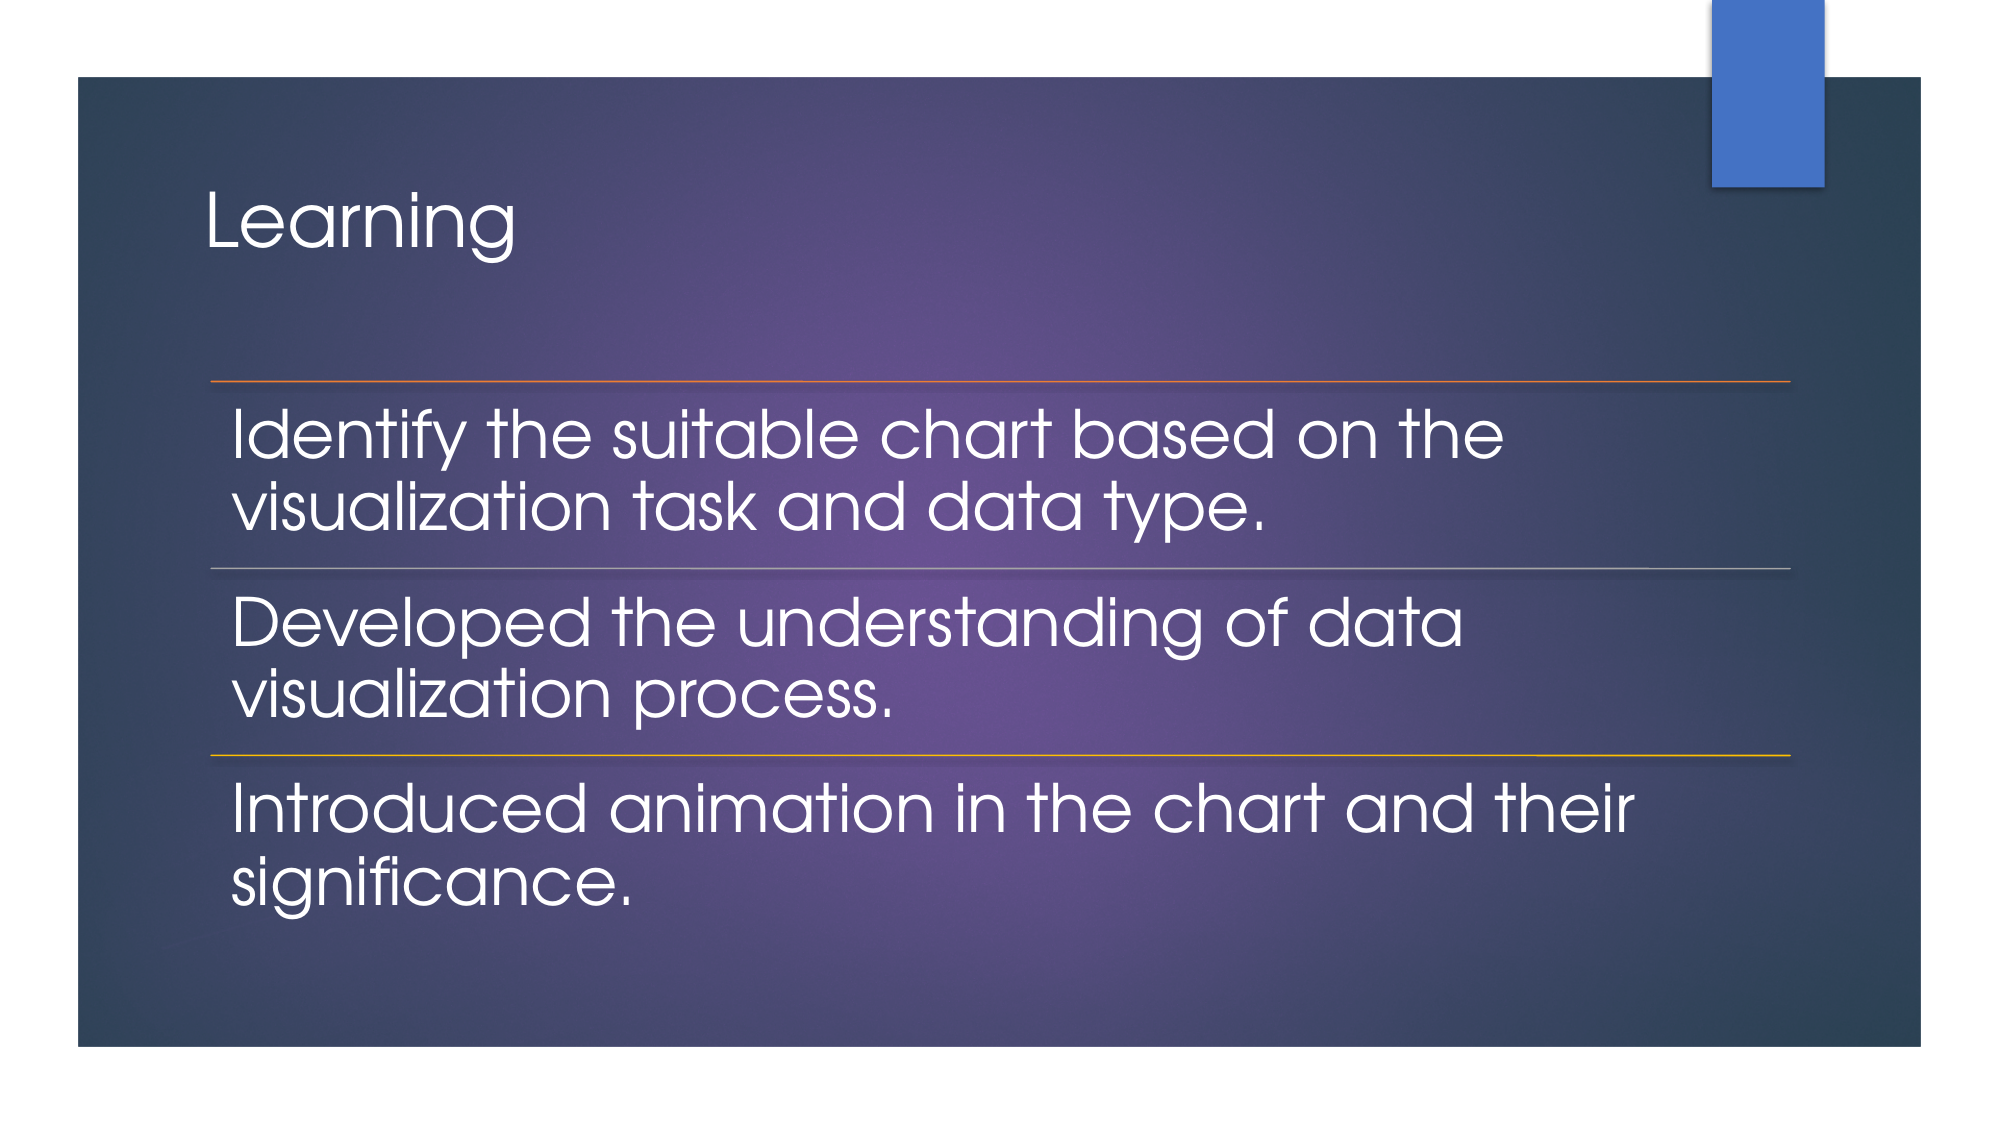

# Learning
Identify the suitable chart based on the visualization task and data type.
Developed the understanding of data visualization process.
Introduced animation in the chart and their significance.